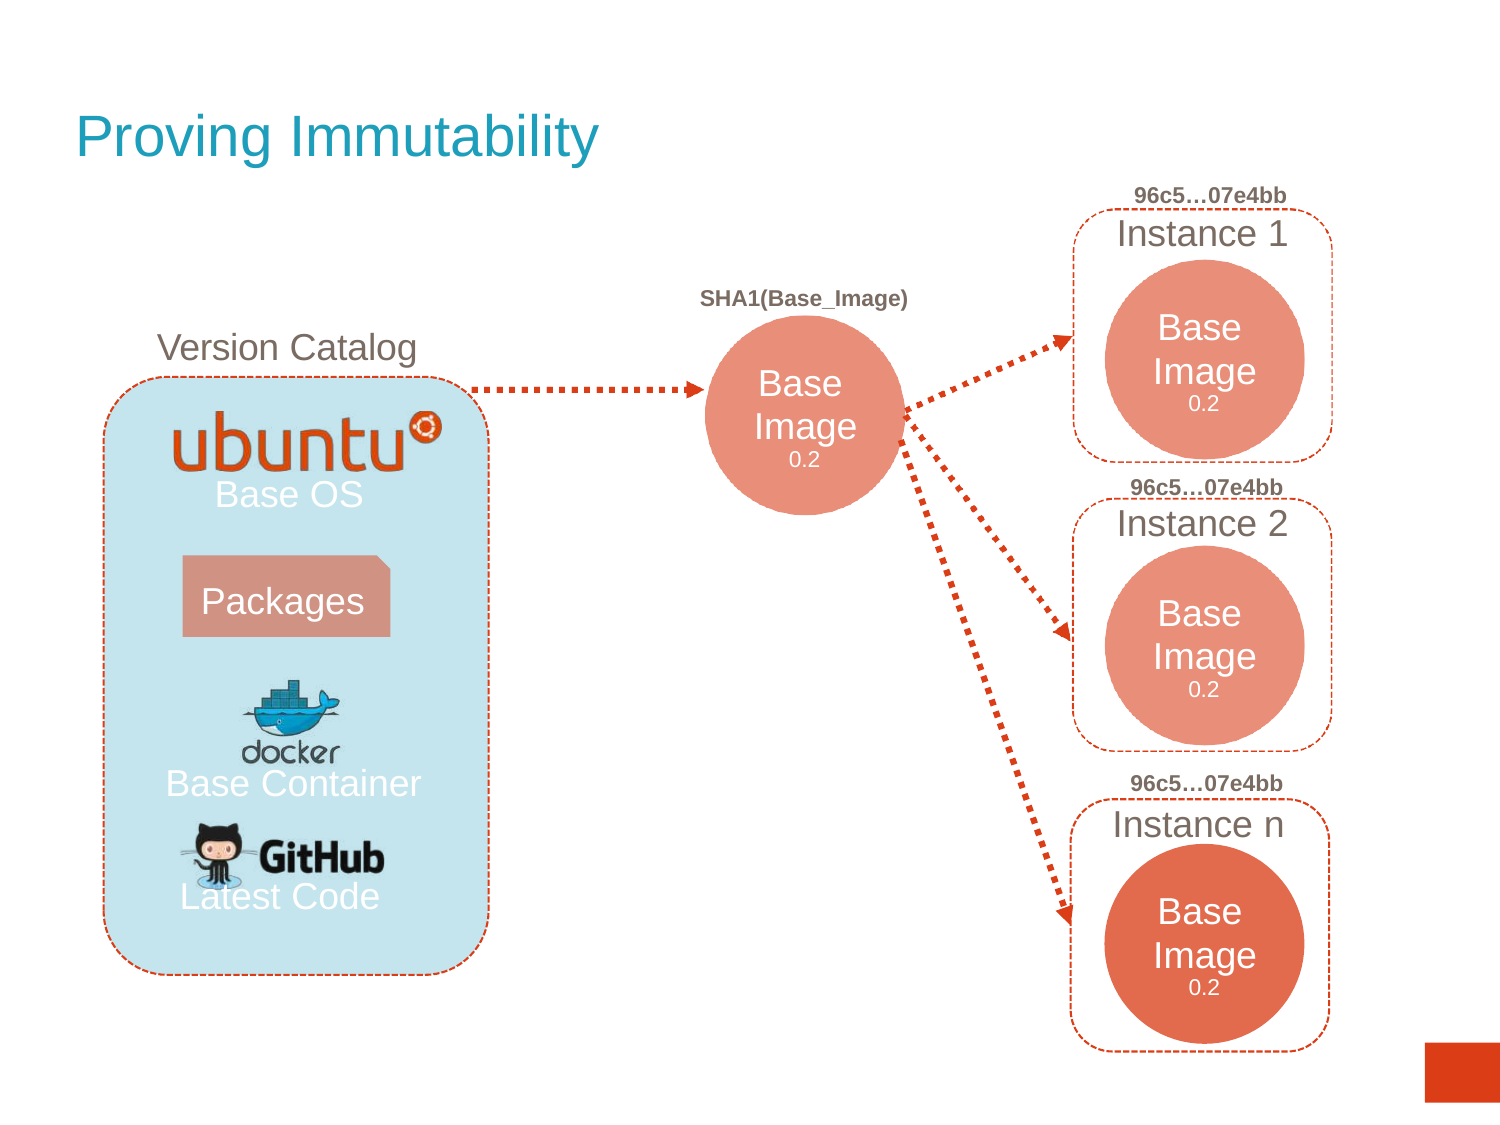

# Proving Immutability
96c5…07e4bb
Instance 1

SHA1(Base_Image)
Base  Image
0.2
Version Catalog
Base  Image
0.2

Base OS
96c5…07e4bb
Instance 2
Packages
Base  Image
0.2

Base Container
96c5…07e4bb
Instance n

Latest Code
Base  Image
0.2